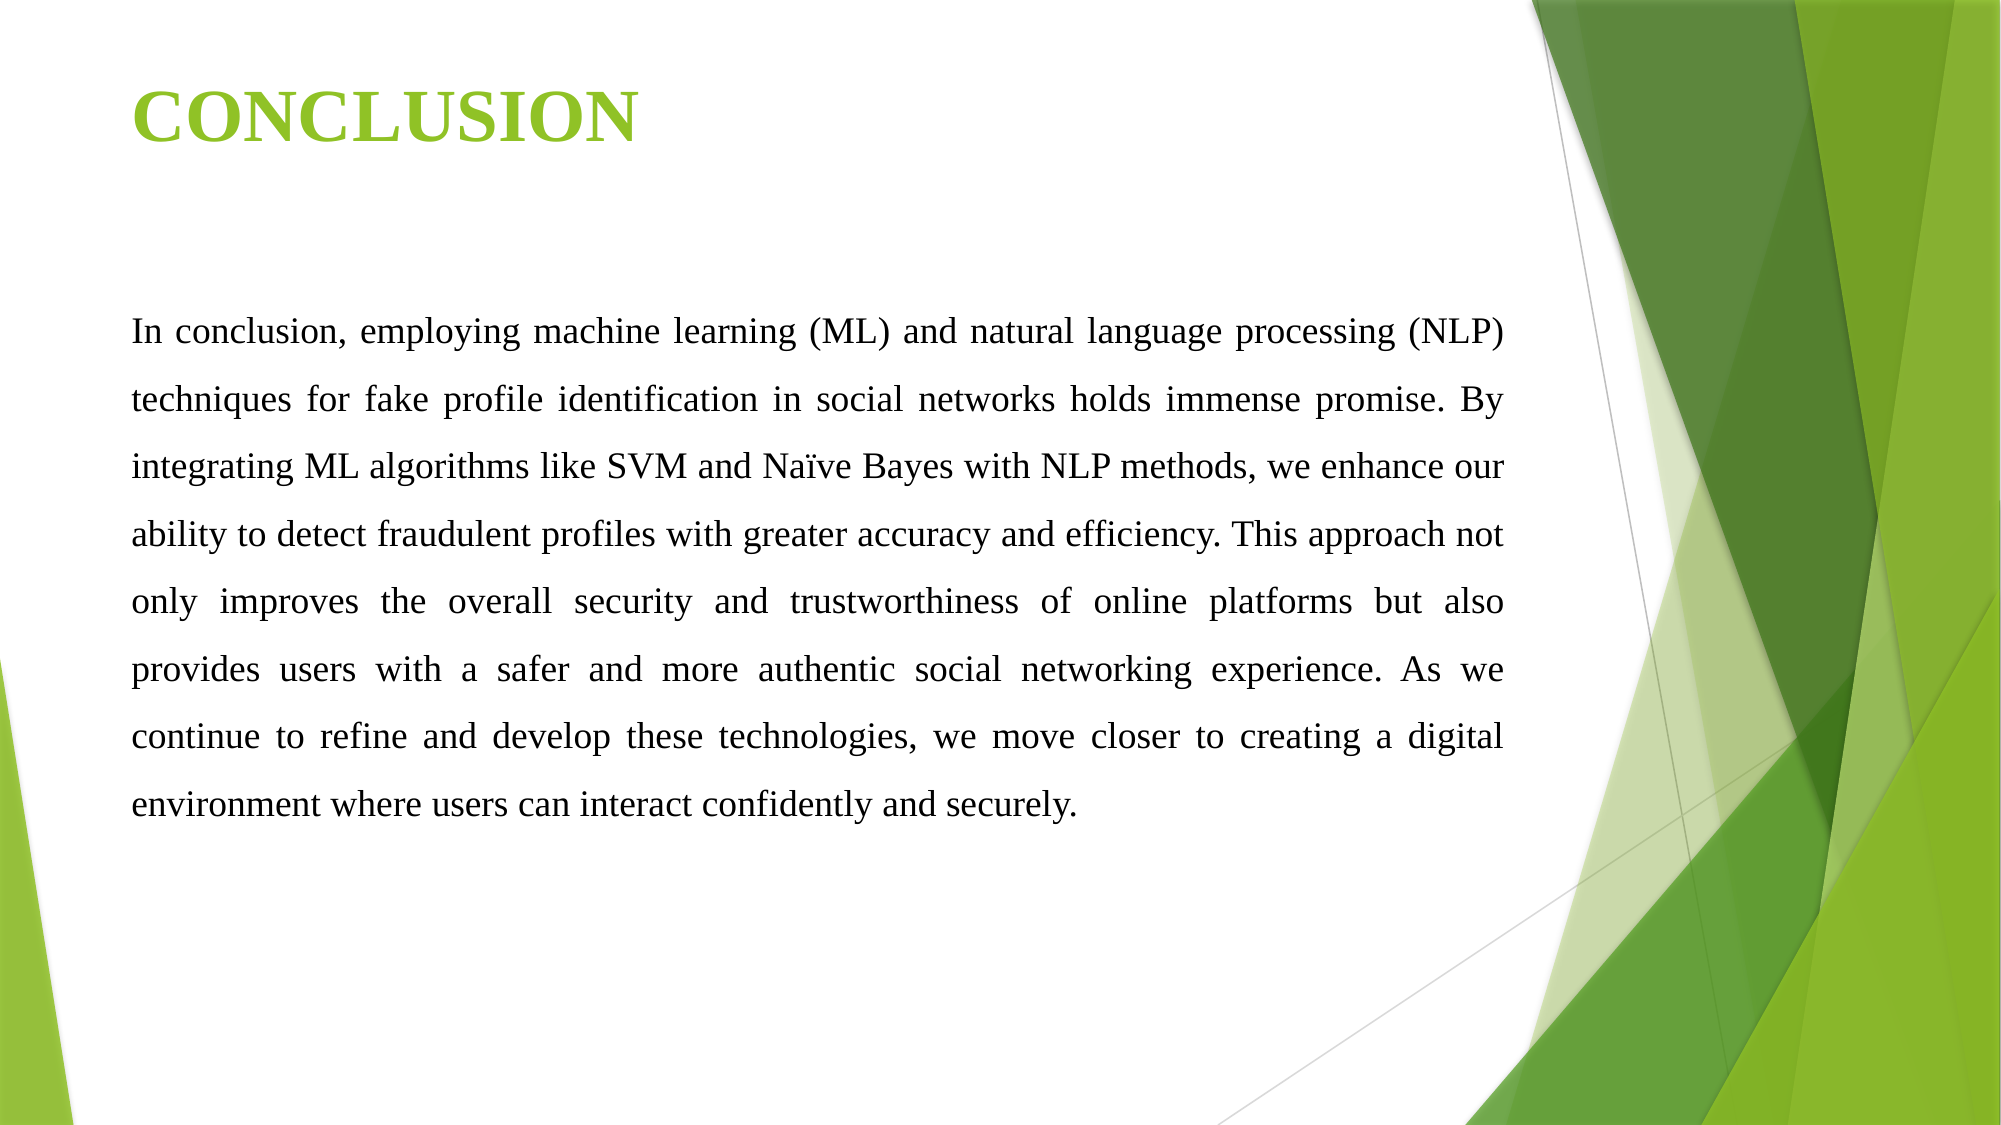

# CONCLUSION
In conclusion, employing machine learning (ML) and natural language processing (NLP) techniques for fake profile identification in social networks holds immense promise. By integrating ML algorithms like SVM and Naïve Bayes with NLP methods, we enhance our ability to detect fraudulent profiles with greater accuracy and efficiency. This approach not only improves the overall security and trustworthiness of online platforms but also provides users with a safer and more authentic social networking experience. As we continue to refine and develop these technologies, we move closer to creating a digital environment where users can interact confidently and securely.